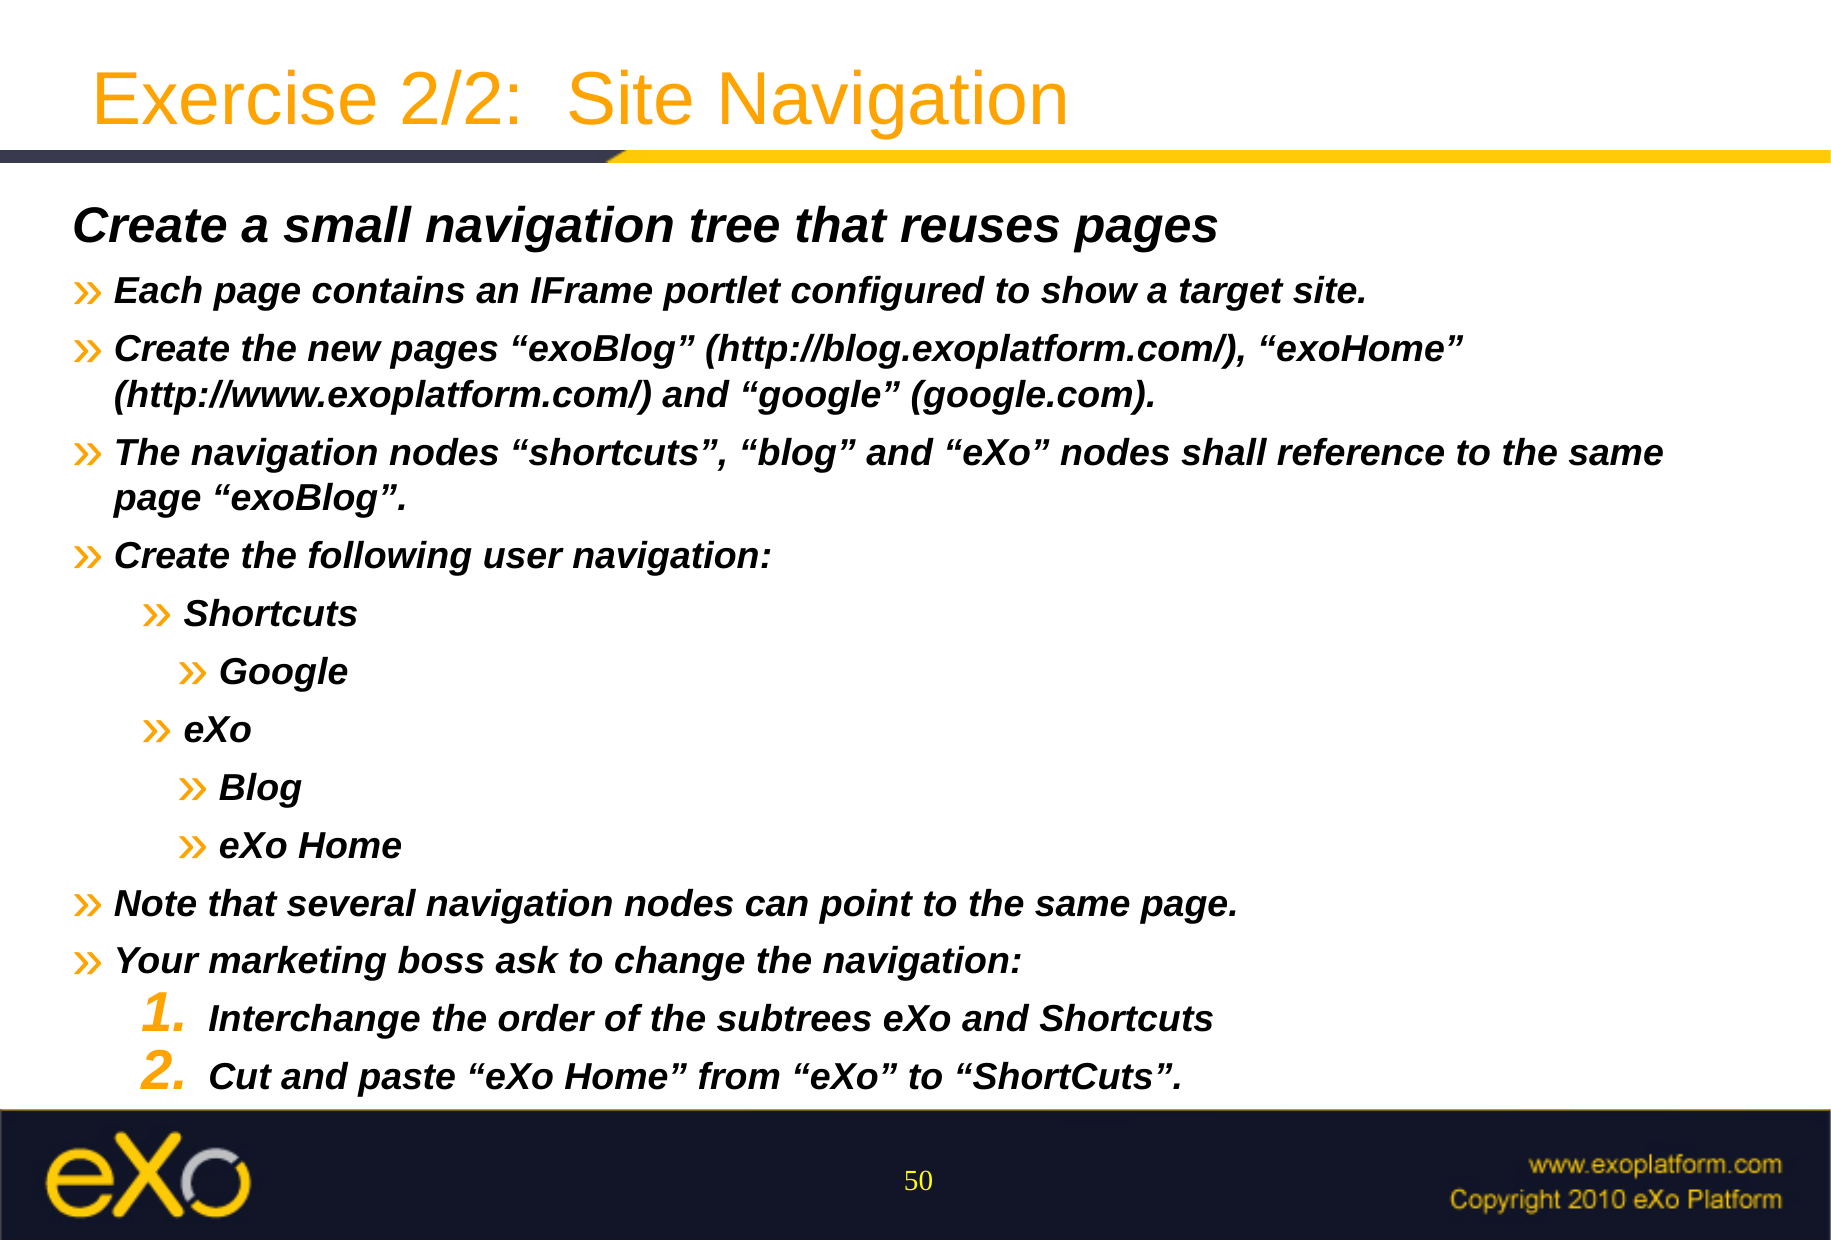

Exercise 2/2:  Site Navigation
Create a small navigation tree that reuses pages
Each page contains an IFrame portlet configured to show a target site.
Create the new pages “exoBlog” (http://blog.exoplatform.com/), “exoHome” (http://www.exoplatform.com/) and “google” (google.com).
The navigation nodes “shortcuts”, “blog” and “eXo” nodes shall reference to the same page “exoBlog”.
Create the following user navigation:
Shortcuts
Google
eXo
Blog
eXo Home
Note that several navigation nodes can point to the same page.
Your marketing boss ask to change the navigation:
 Interchange the order of the subtrees eXo and Shortcuts
 Cut and paste “eXo Home” from “eXo” to “ShortCuts”.